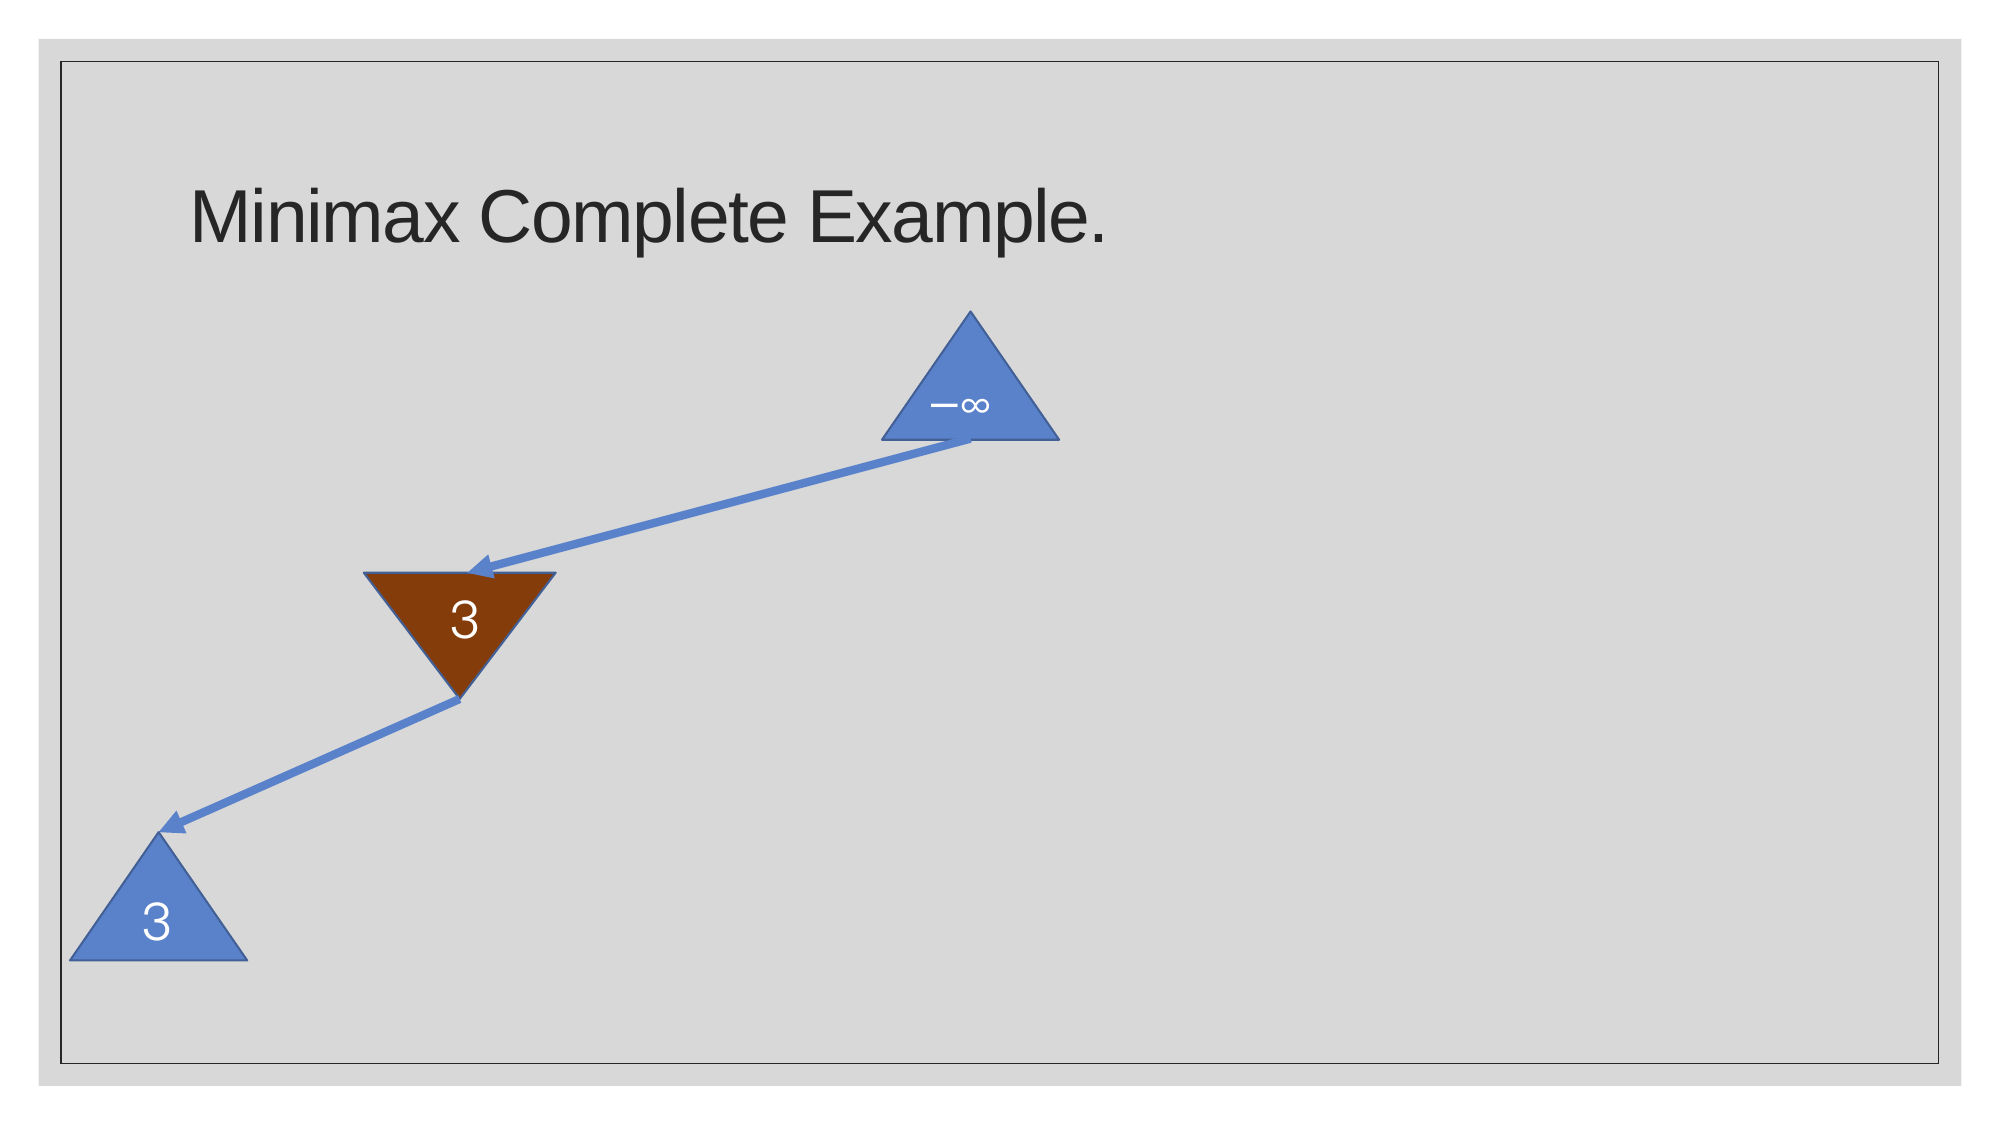

# Minimax Complete Example.

-∞

3

3